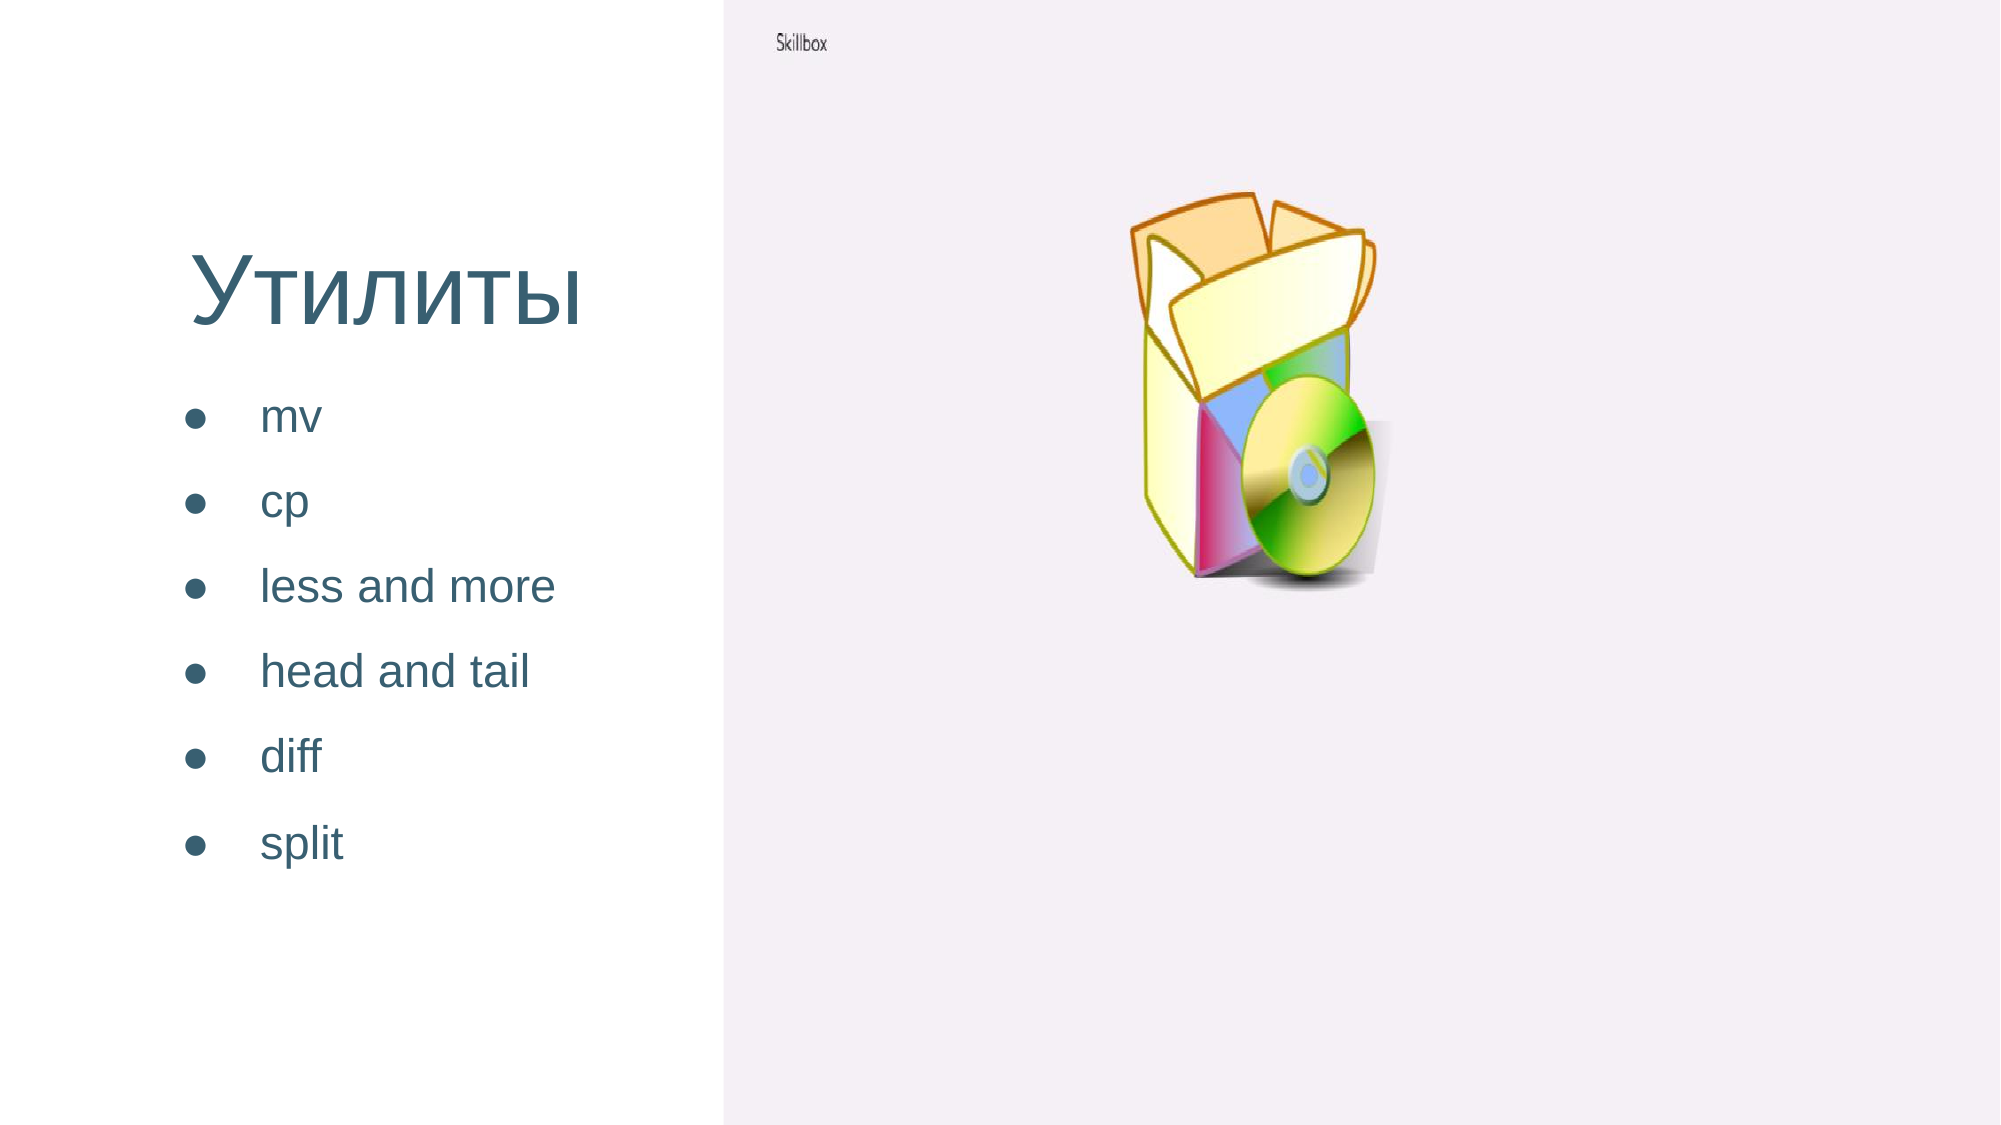

Утилиты
● mv
● cp
● less and more
● head and tail
● diff
● split